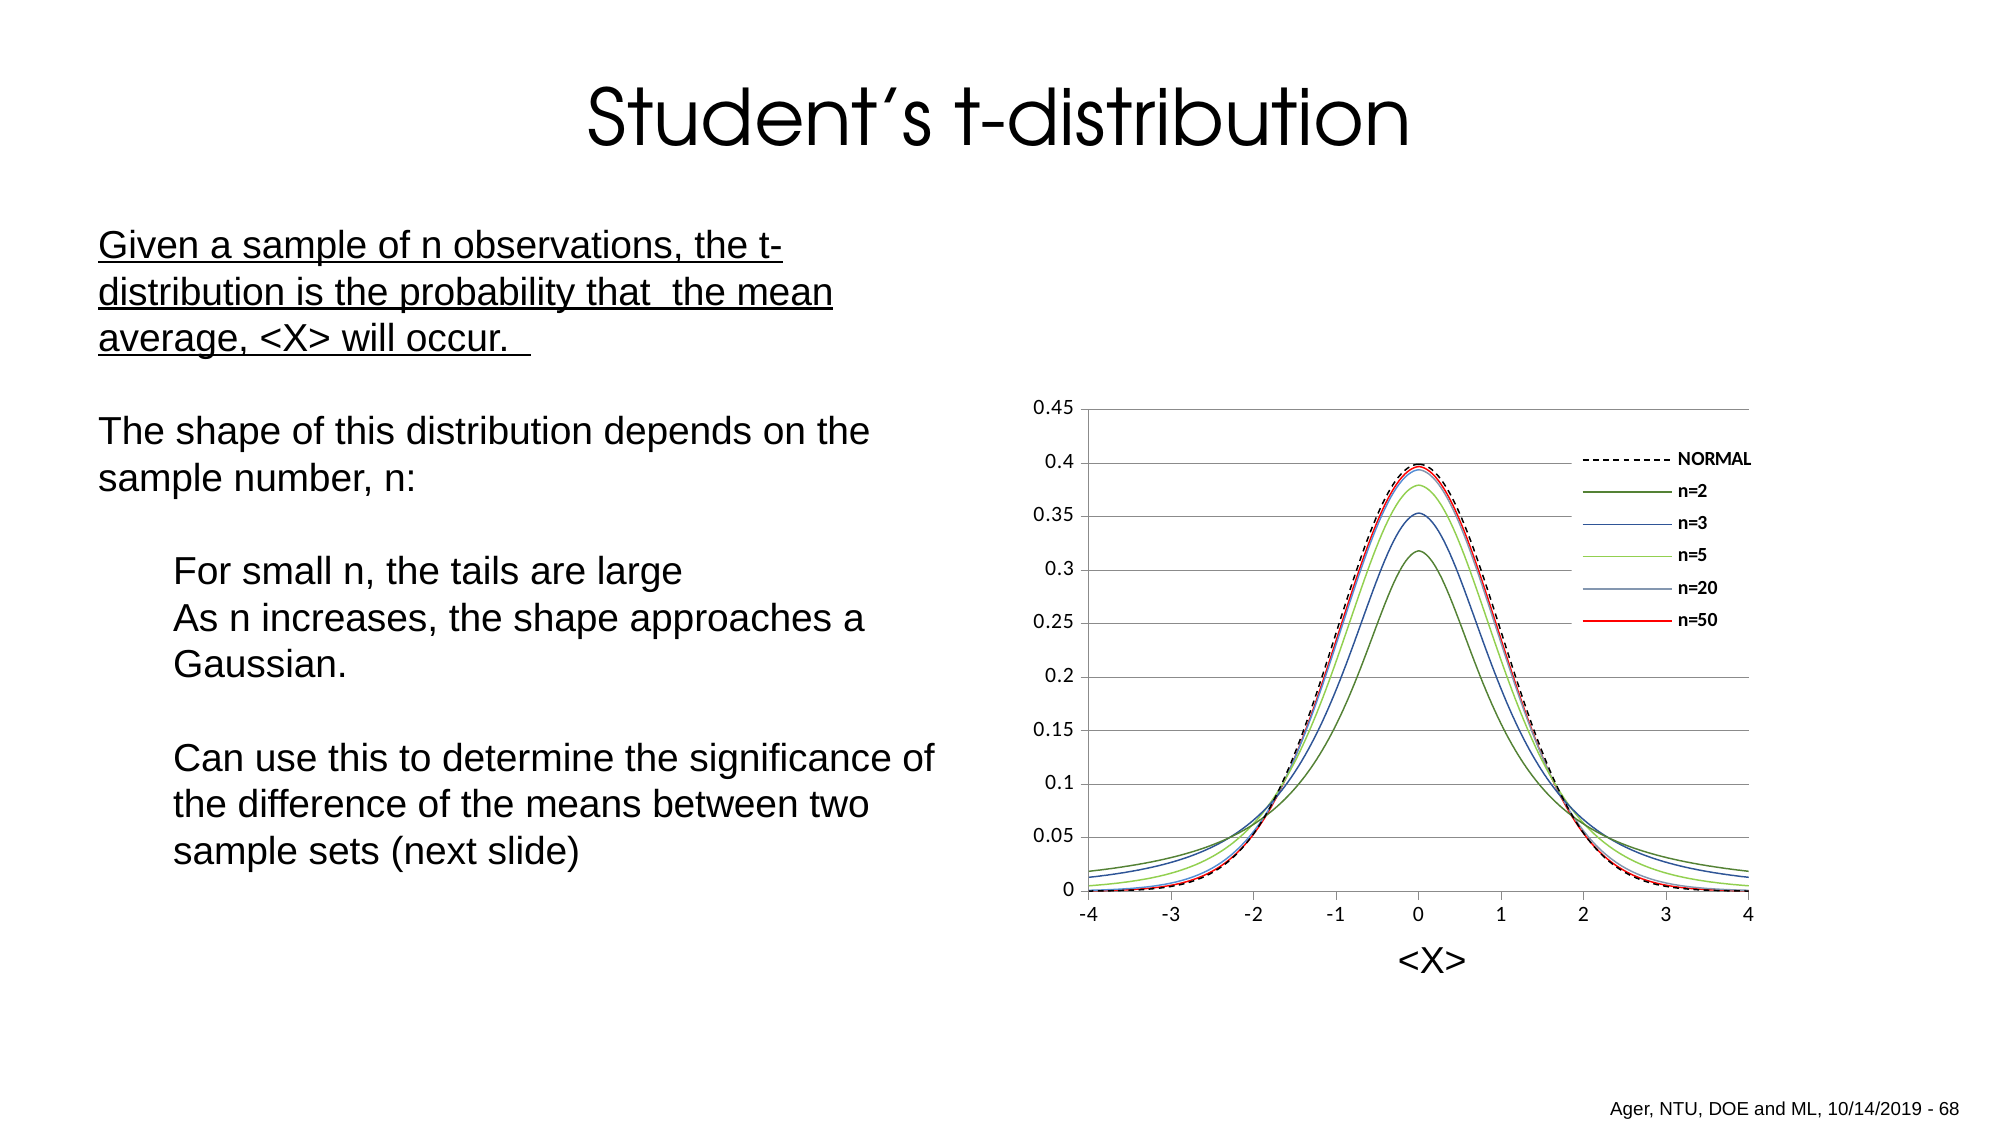

# Student’s t-distribution
Given a sample of n observations, the t-distribution is the probability that  the mean average, <X> will occur.

The shape of this distribution depends on the sample number, n:

For small n, the tails are large
As n increases, the shape approaches a Gaussian.

Can use this to determine the significance of the difference of the means between two sample sets (next slide)

### Chart

| Category |  |  |  |  |  |  |  |  |  |  |  |  |
|---|---|---|---|---|---|---|---|---|---|---|---|---|
<X>